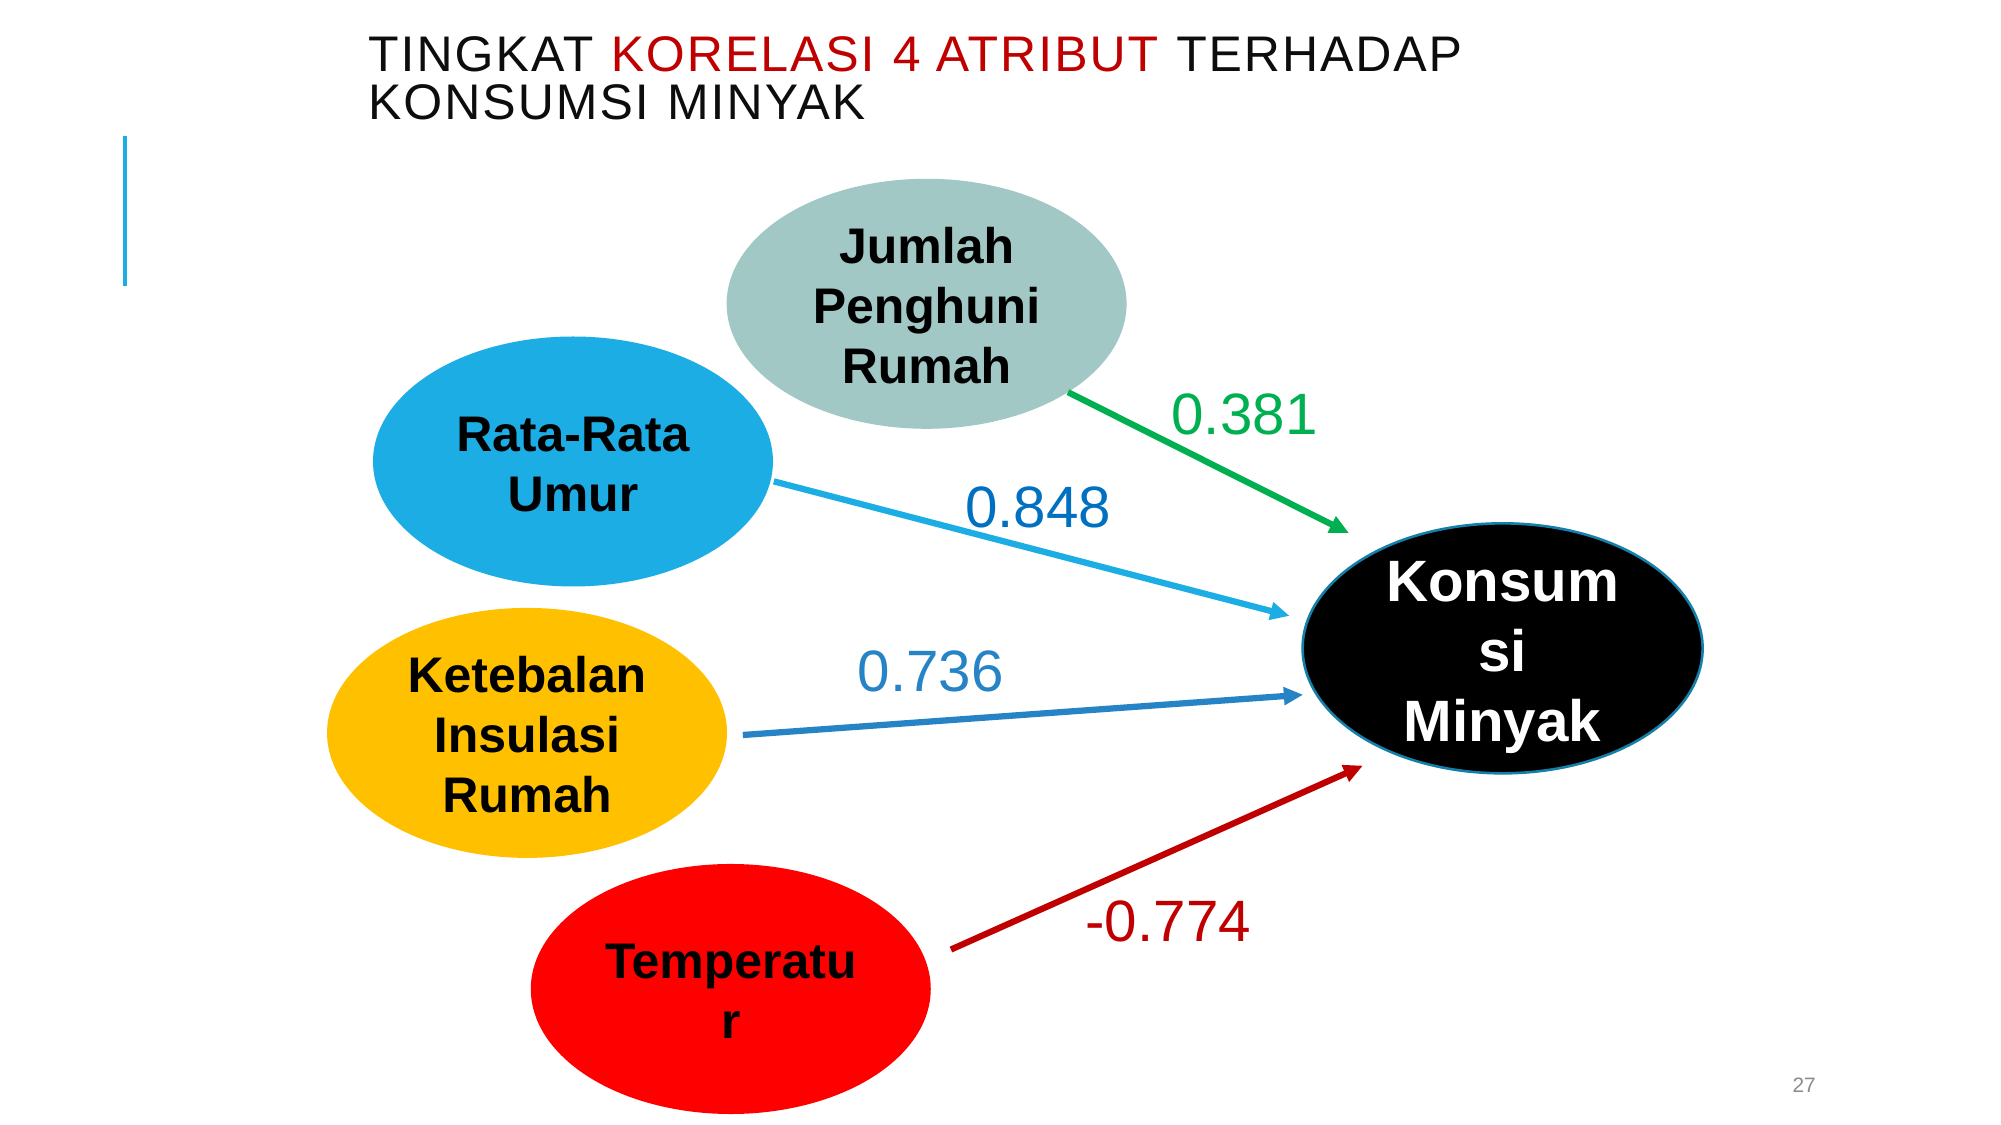

27
# Tingkat Korelasi 4 Atribut terhadap Konsumsi Minyak
Jumlah Penghuni Rumah
Rata-Rata Umur
0.381
0.848
Konsumsi Minyak
Ketebalan Insulasi Rumah
0.736
Temperatur
-0.774